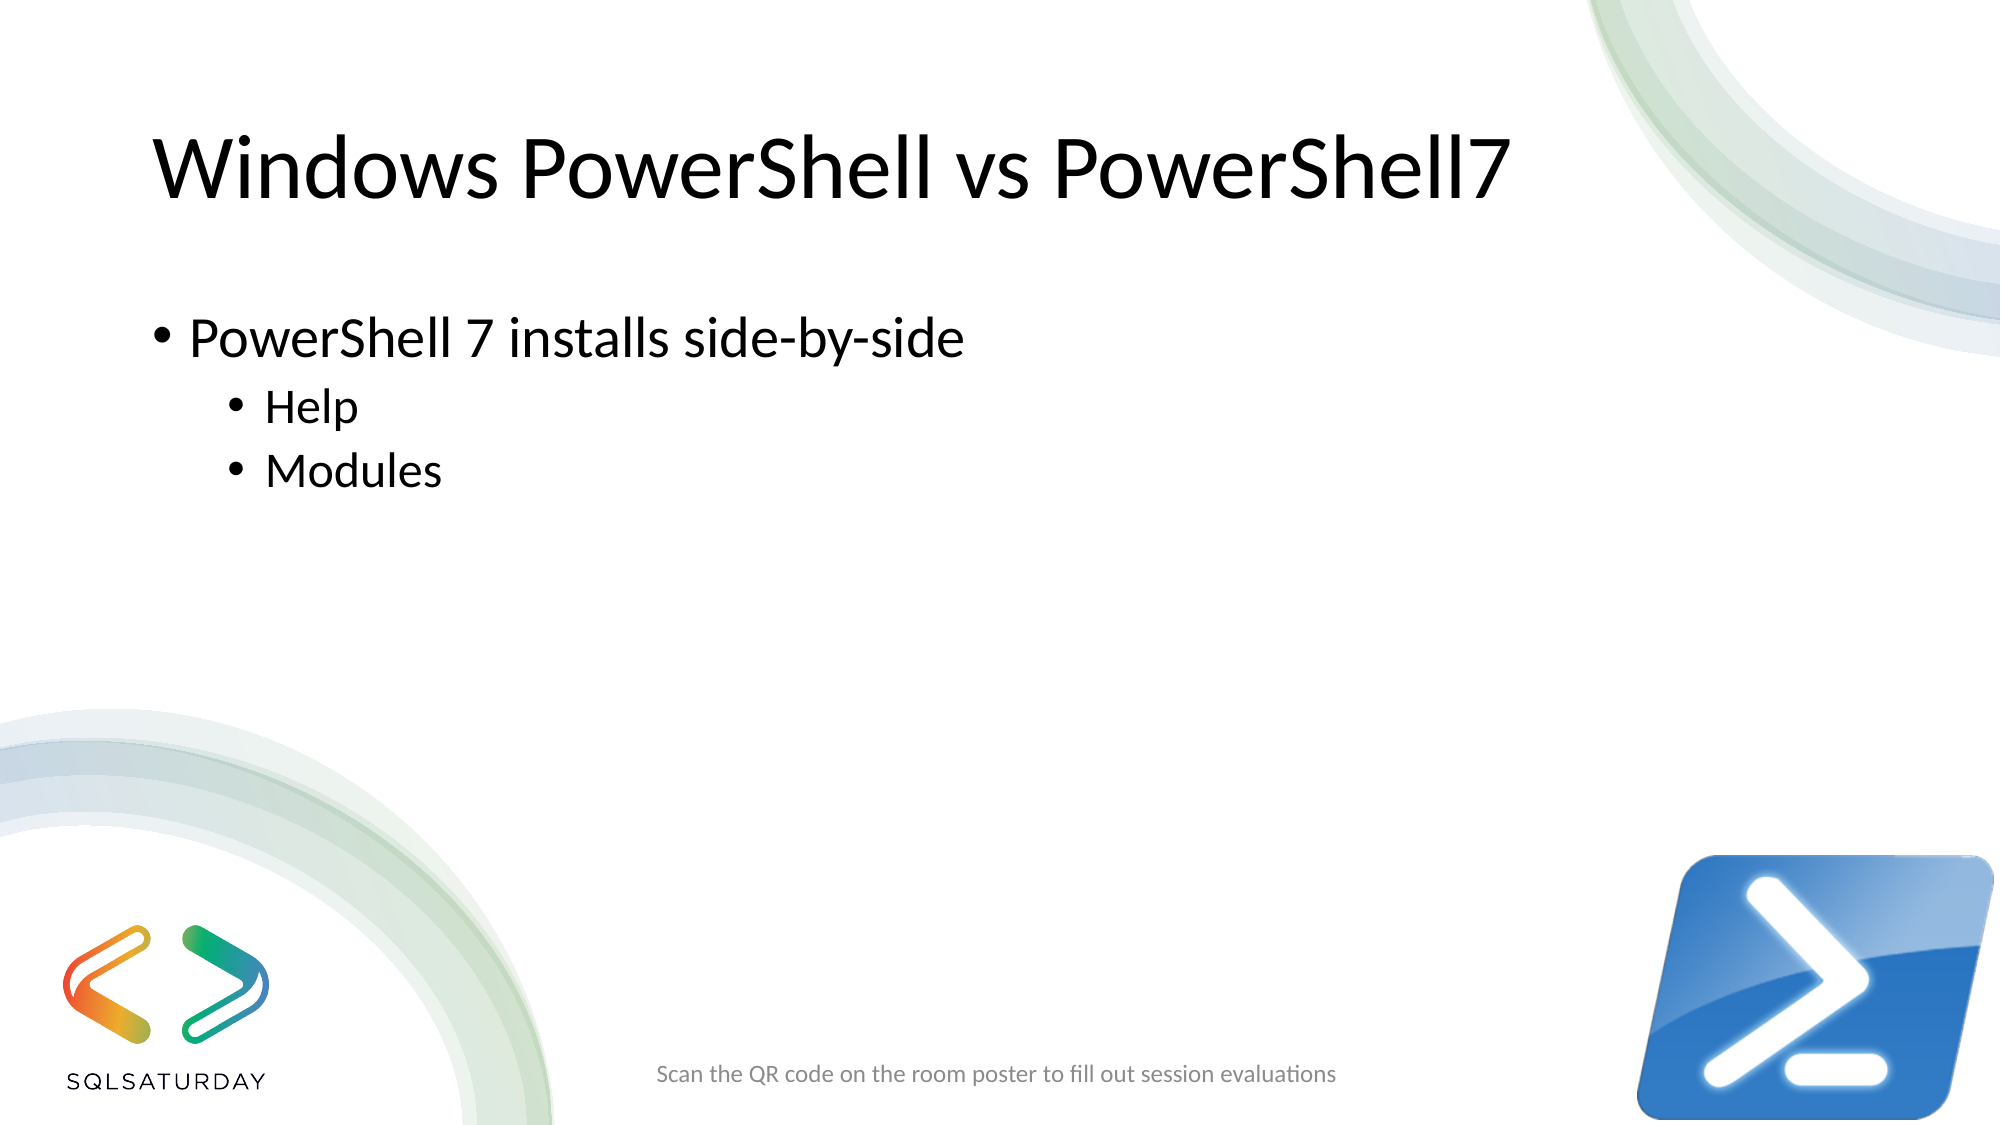

# Windows PowerShell vs PowerShell7
PowerShell 7 installs side-by-side
Help
Modules

Scan the QR code on the room poster to fill out session evaluations